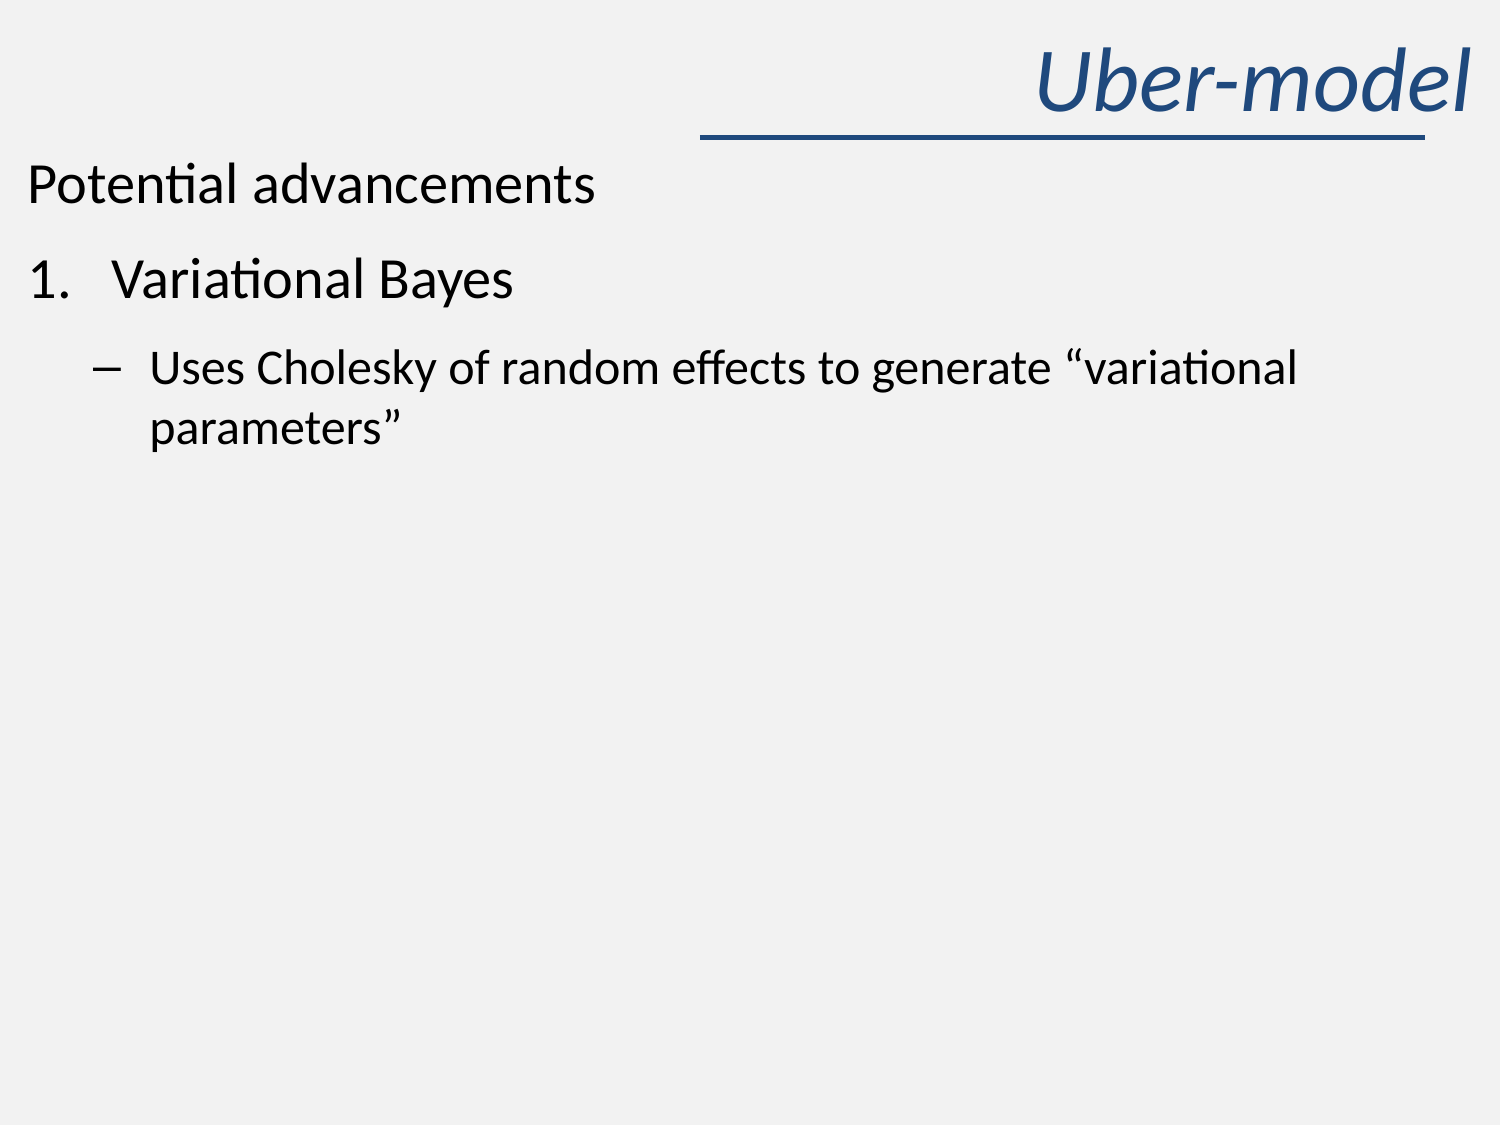

# Uber-model
Potential advancements
Variational Bayes
Uses Cholesky of random effects to generate “variational parameters”